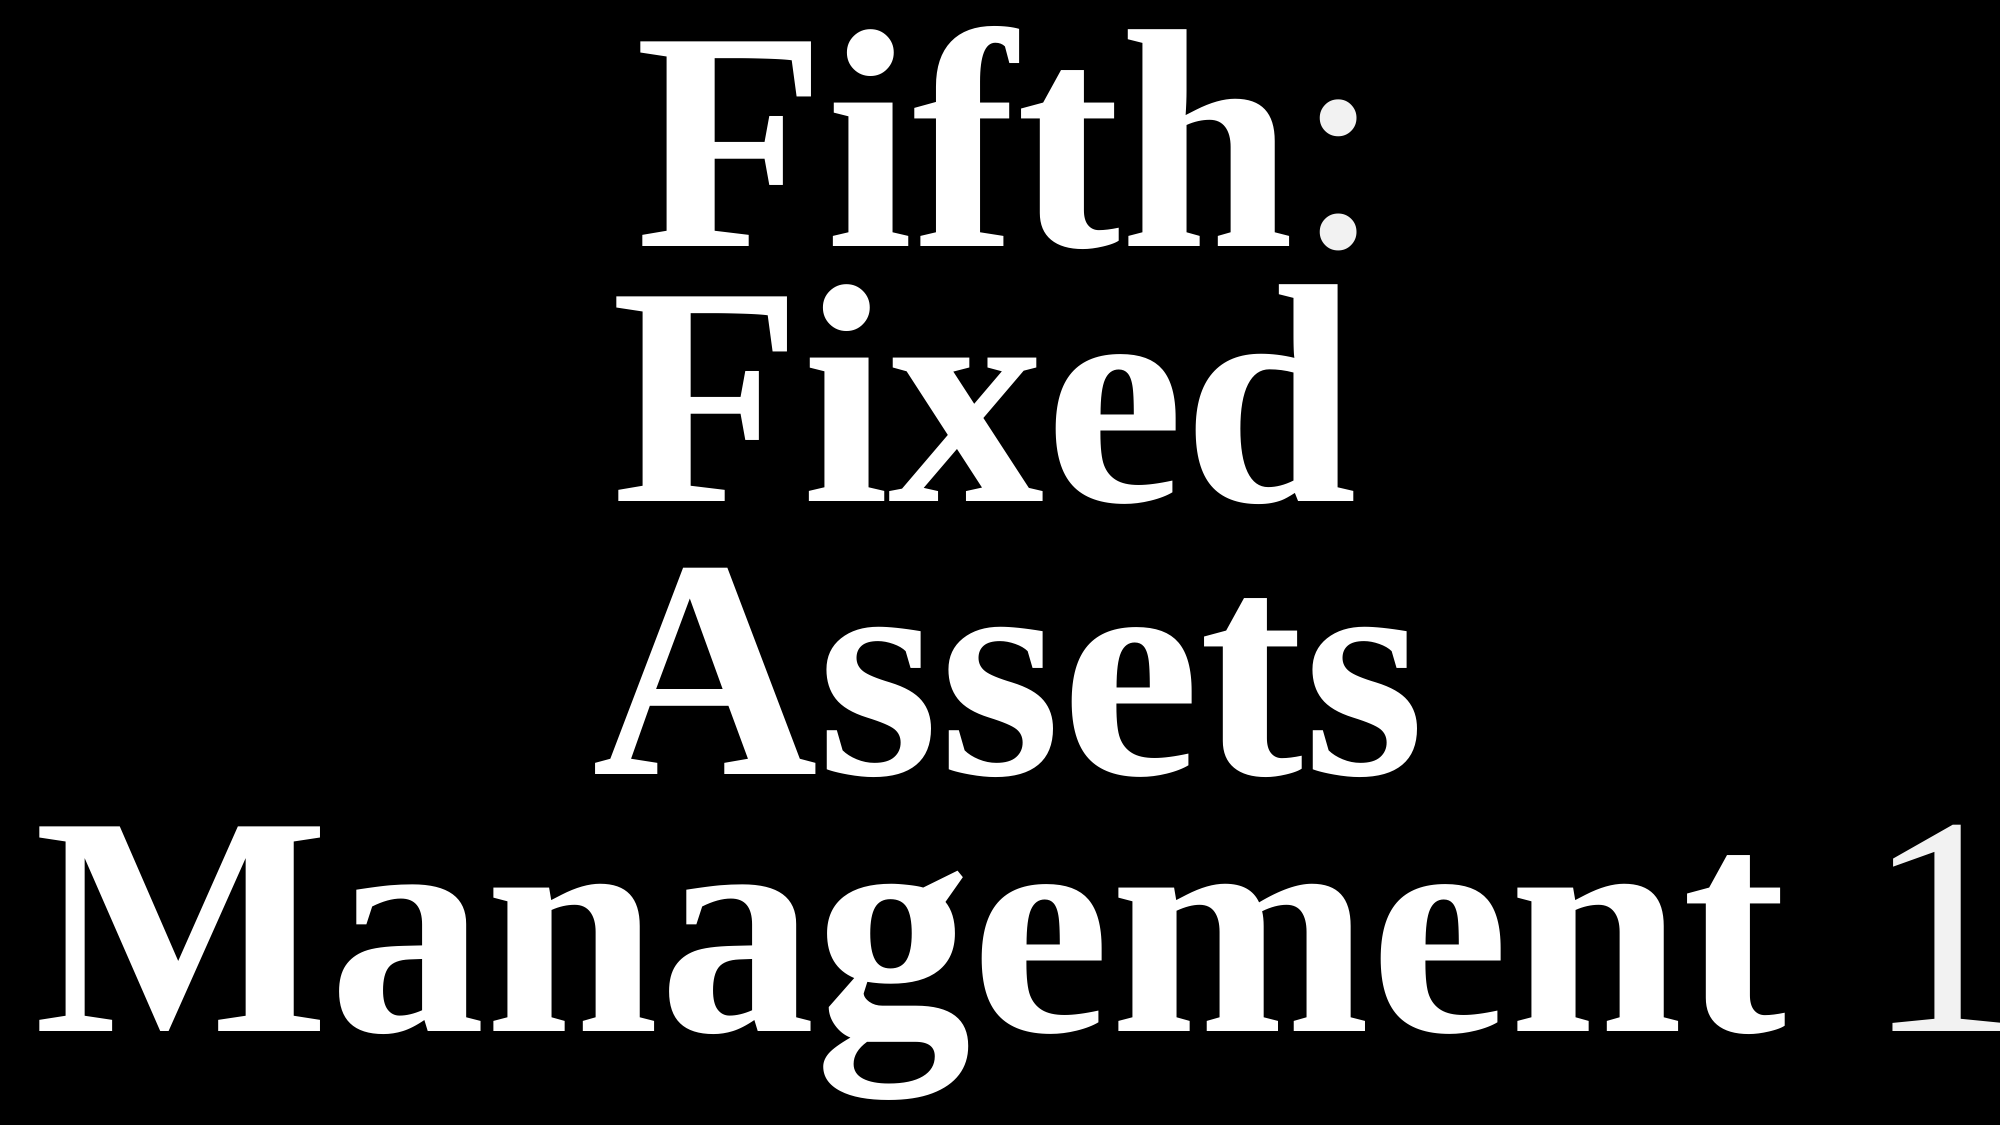

# Fifth:
Fixed
Assets
Management 1
Proposed Solution
 Show asset purchases directly in the Accounting app to track them easily.
 Use serial numbers to follow each asset and check its cost through lot/serial valuation.
two operation types were created in the Inventory system to organize asset movement:
     1-Asst Computer Out –When assets are issued from the warehouse.
     2-Asst Computer Return –When assets are returned to the warehouse.